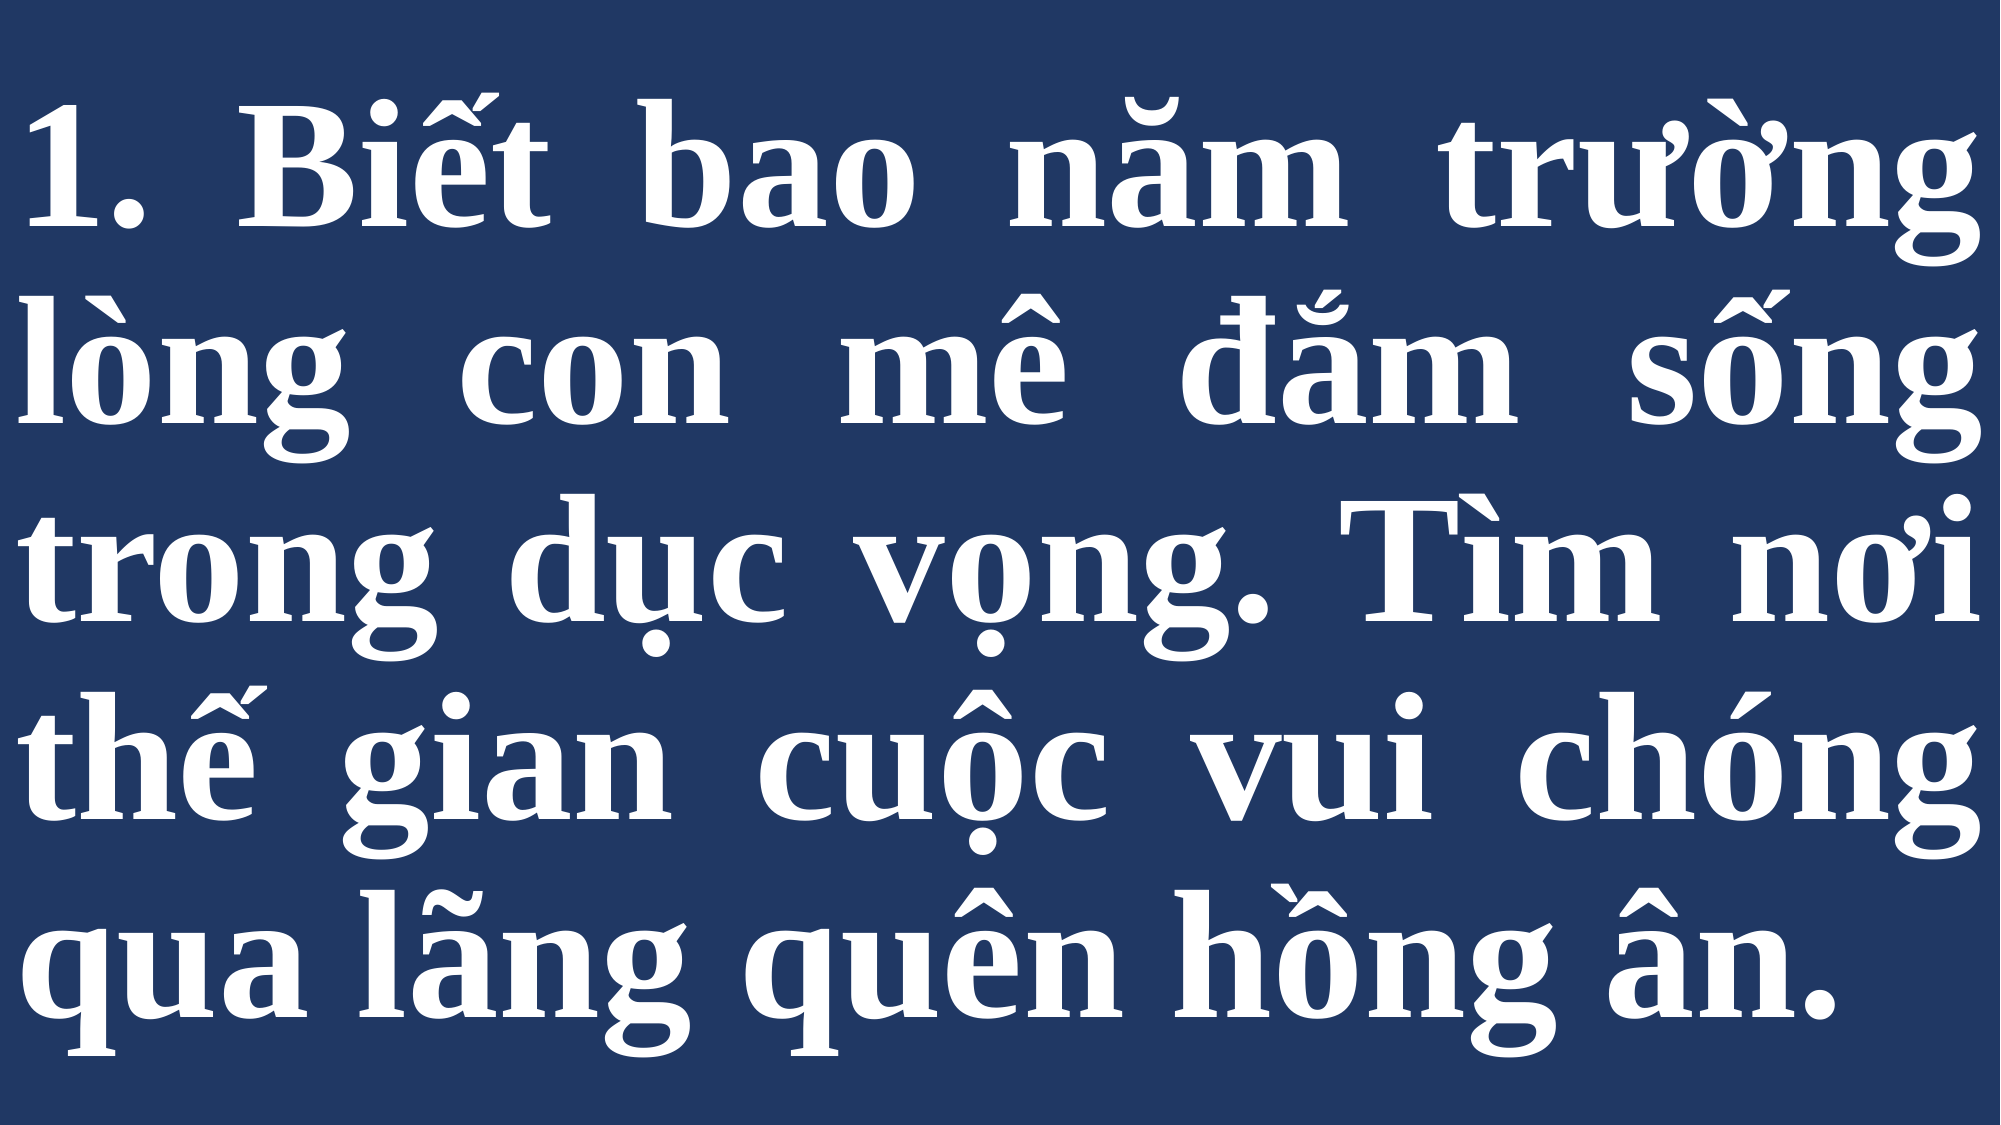

# 1. Biết bao năm trường lòng con mê đắm sống trong dục vọng. Tìm nơi thế gian cuộc vui chóng qua lãng quên hồng ân.